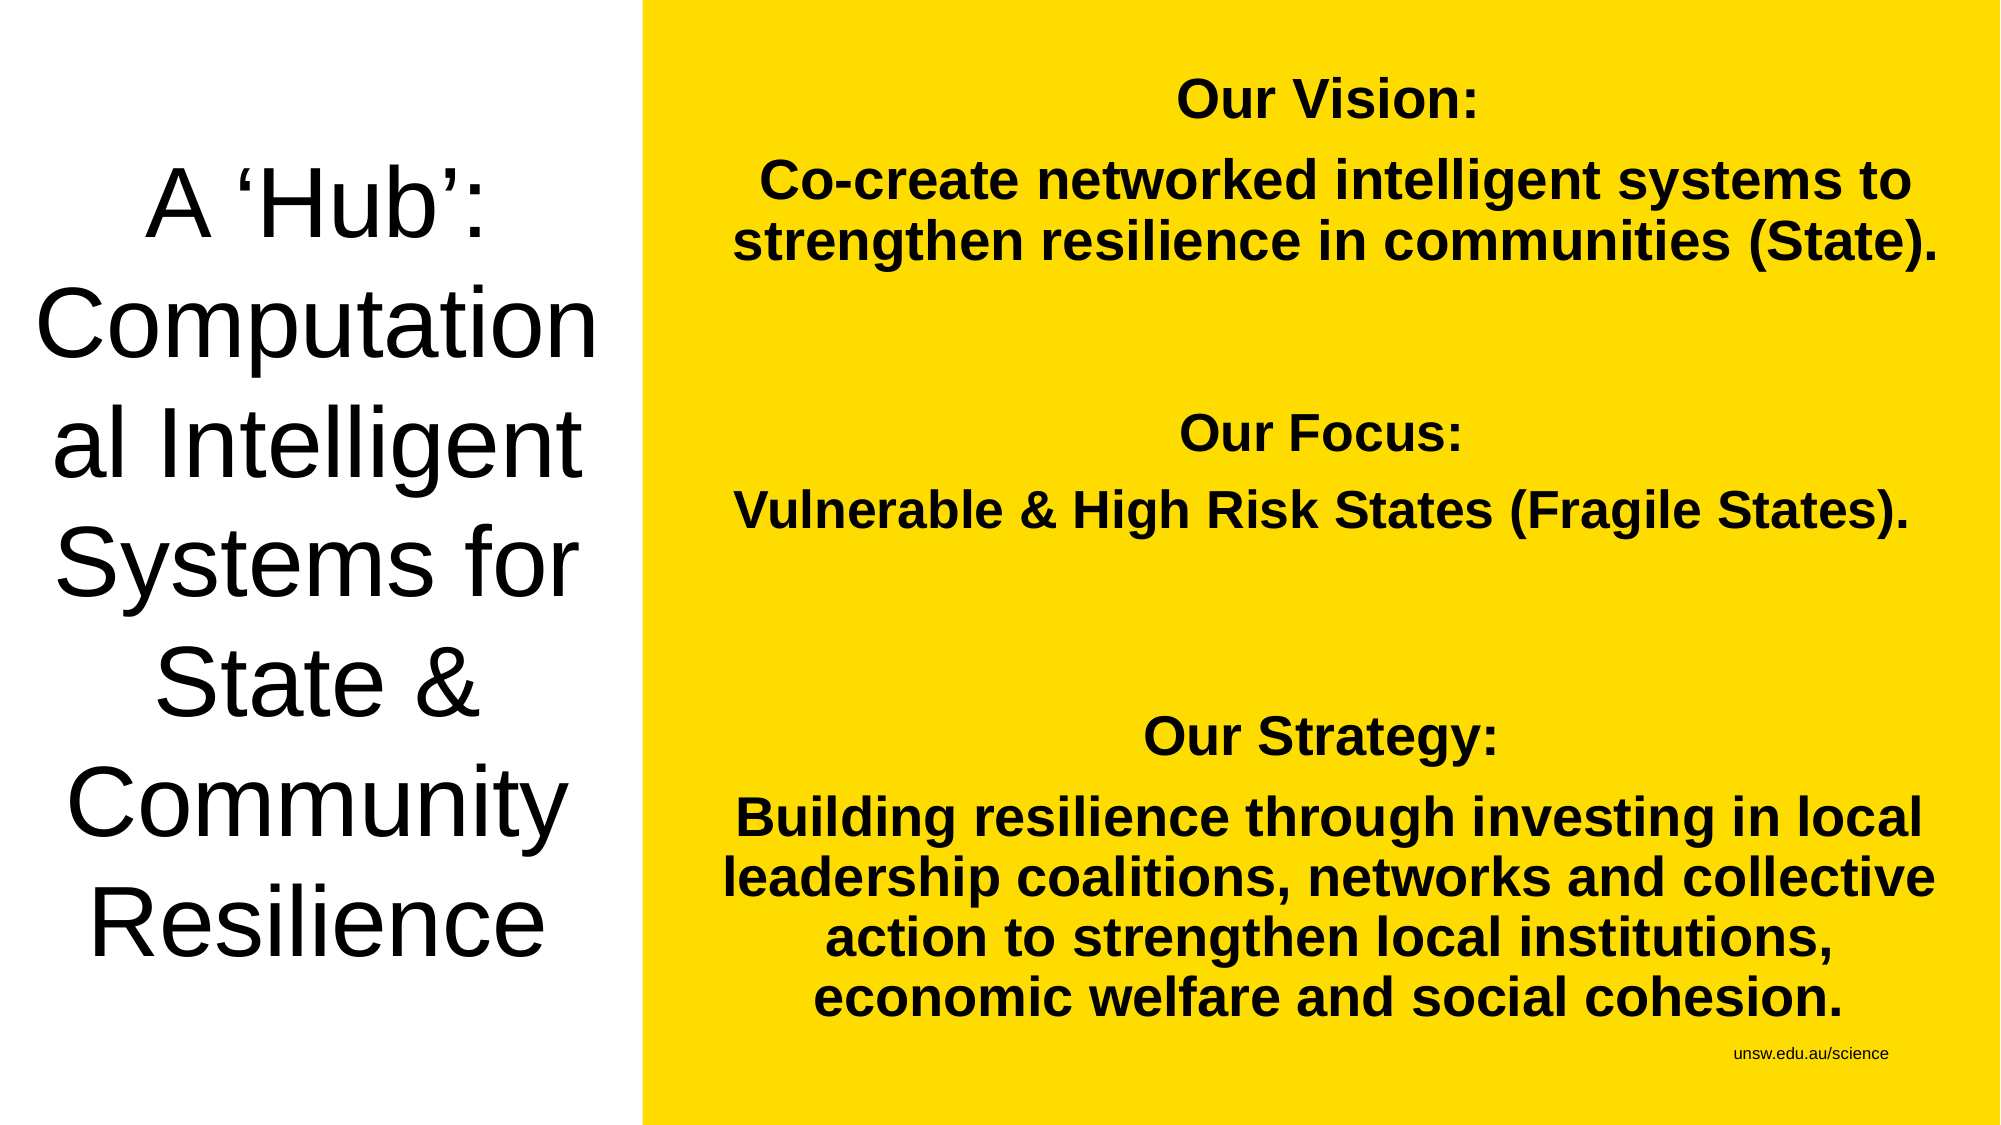

Our Vision:
Co-create networked intelligent systems to strengthen resilience in communities (State).

# A ‘Hub’: Computational Intelligent Systems for State & Community Resilience
Our Focus:
Vulnerable & High Risk States (Fragile States).

Our Strategy:
Building resilience through investing in local leadership coalitions, networks and collective action to strengthen local institutions, economic welfare and social cohesion.